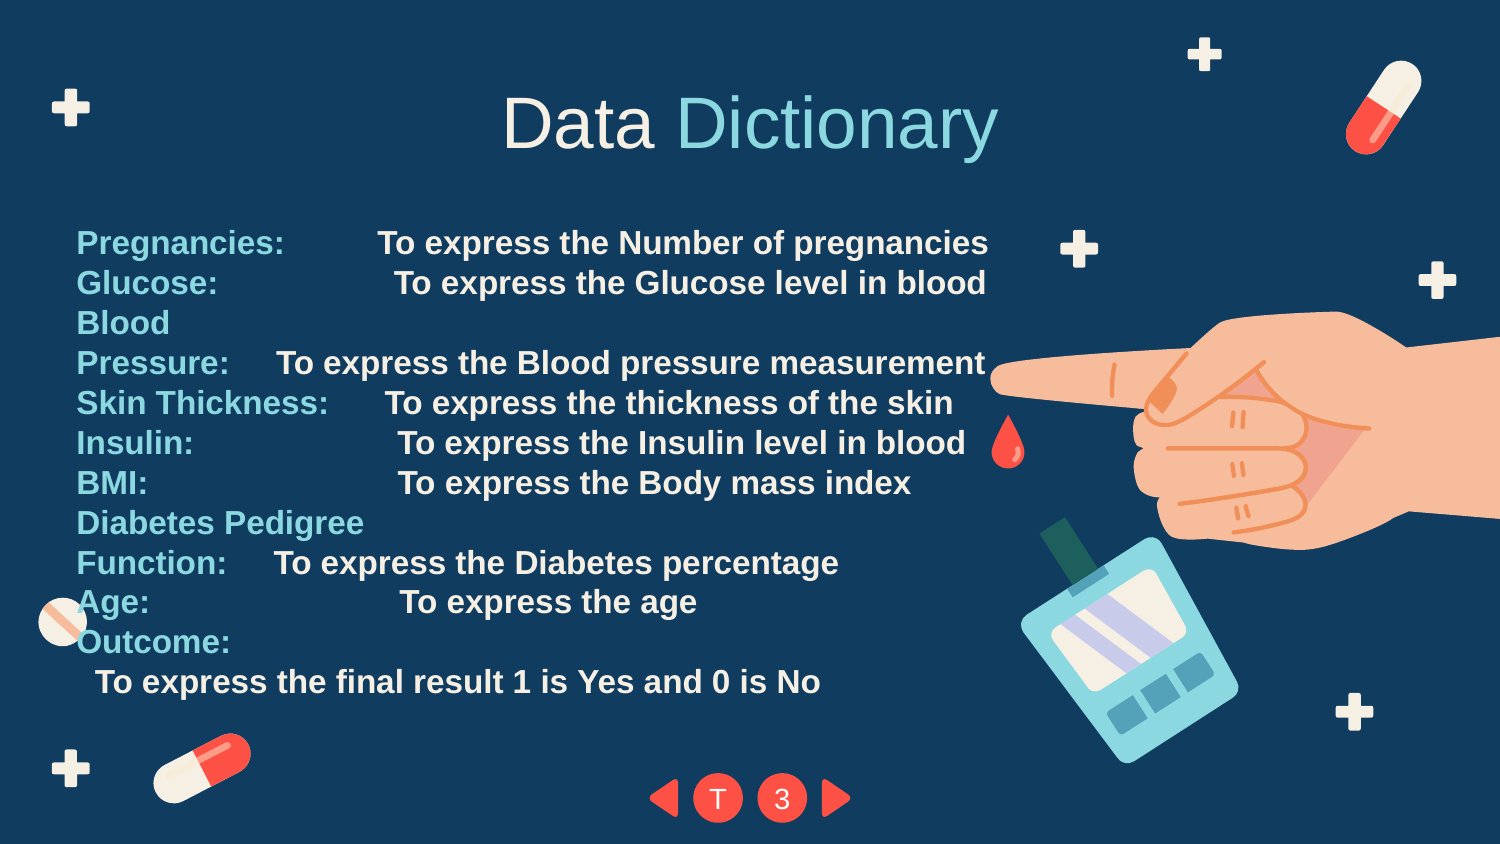

# Data Dictionary

Pregnancies:          To express the Number of pregnancies
Glucose:                   To express the Glucose level in blood
Blood Pressure:     To express the Blood pressure measurement
Skin Thickness:      To express the thickness of the skin
Insulin:                      To express the Insulin level in blood
BMI:                           To express the Body mass index
Diabetes Pedigree  Function:     To express the Diabetes percentage
Age:                           To express the age
Outcome:                 To express the final result 1 is Yes and 0 is No

T
3